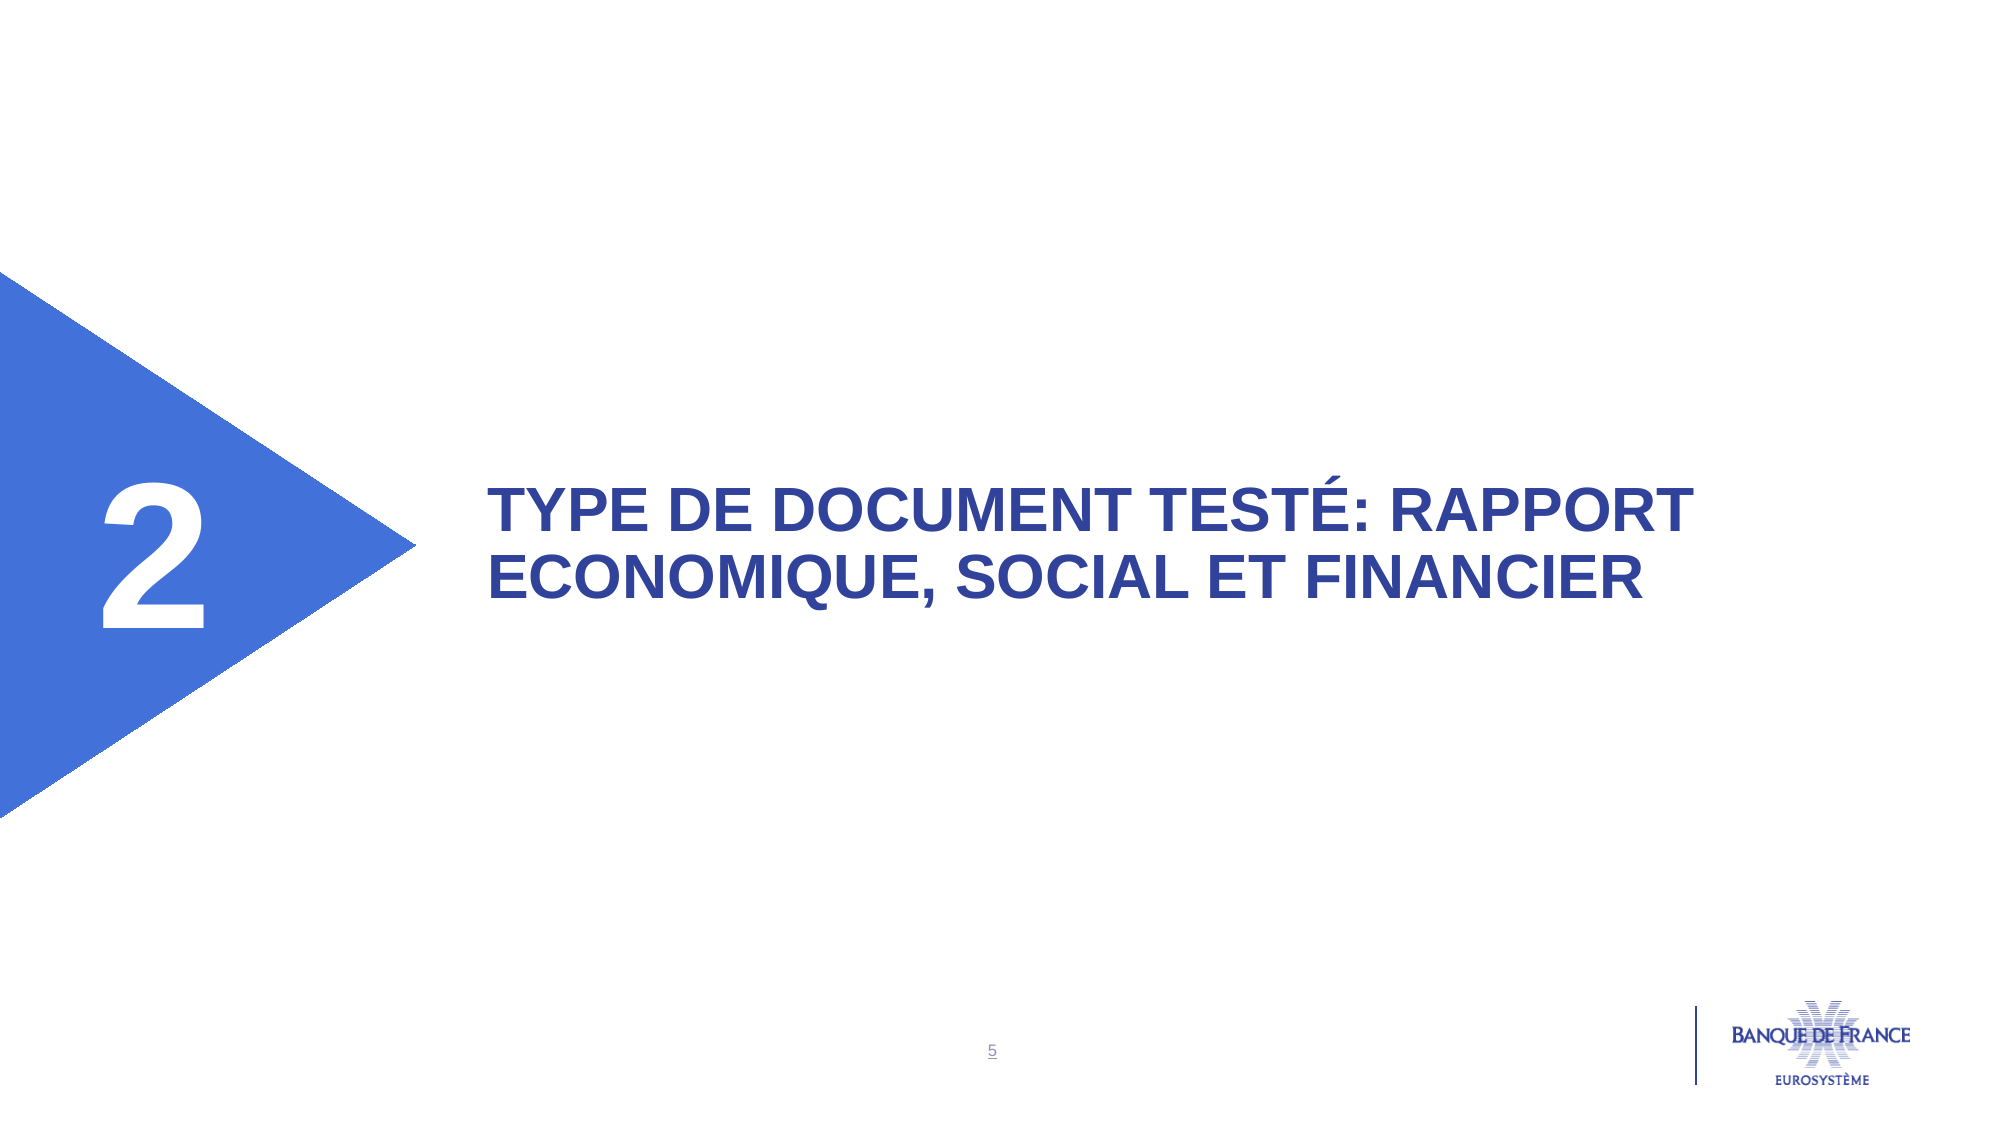

2
# type de document testé: RAPPORT ECONOMIQUE, SOCIAL et financier
5